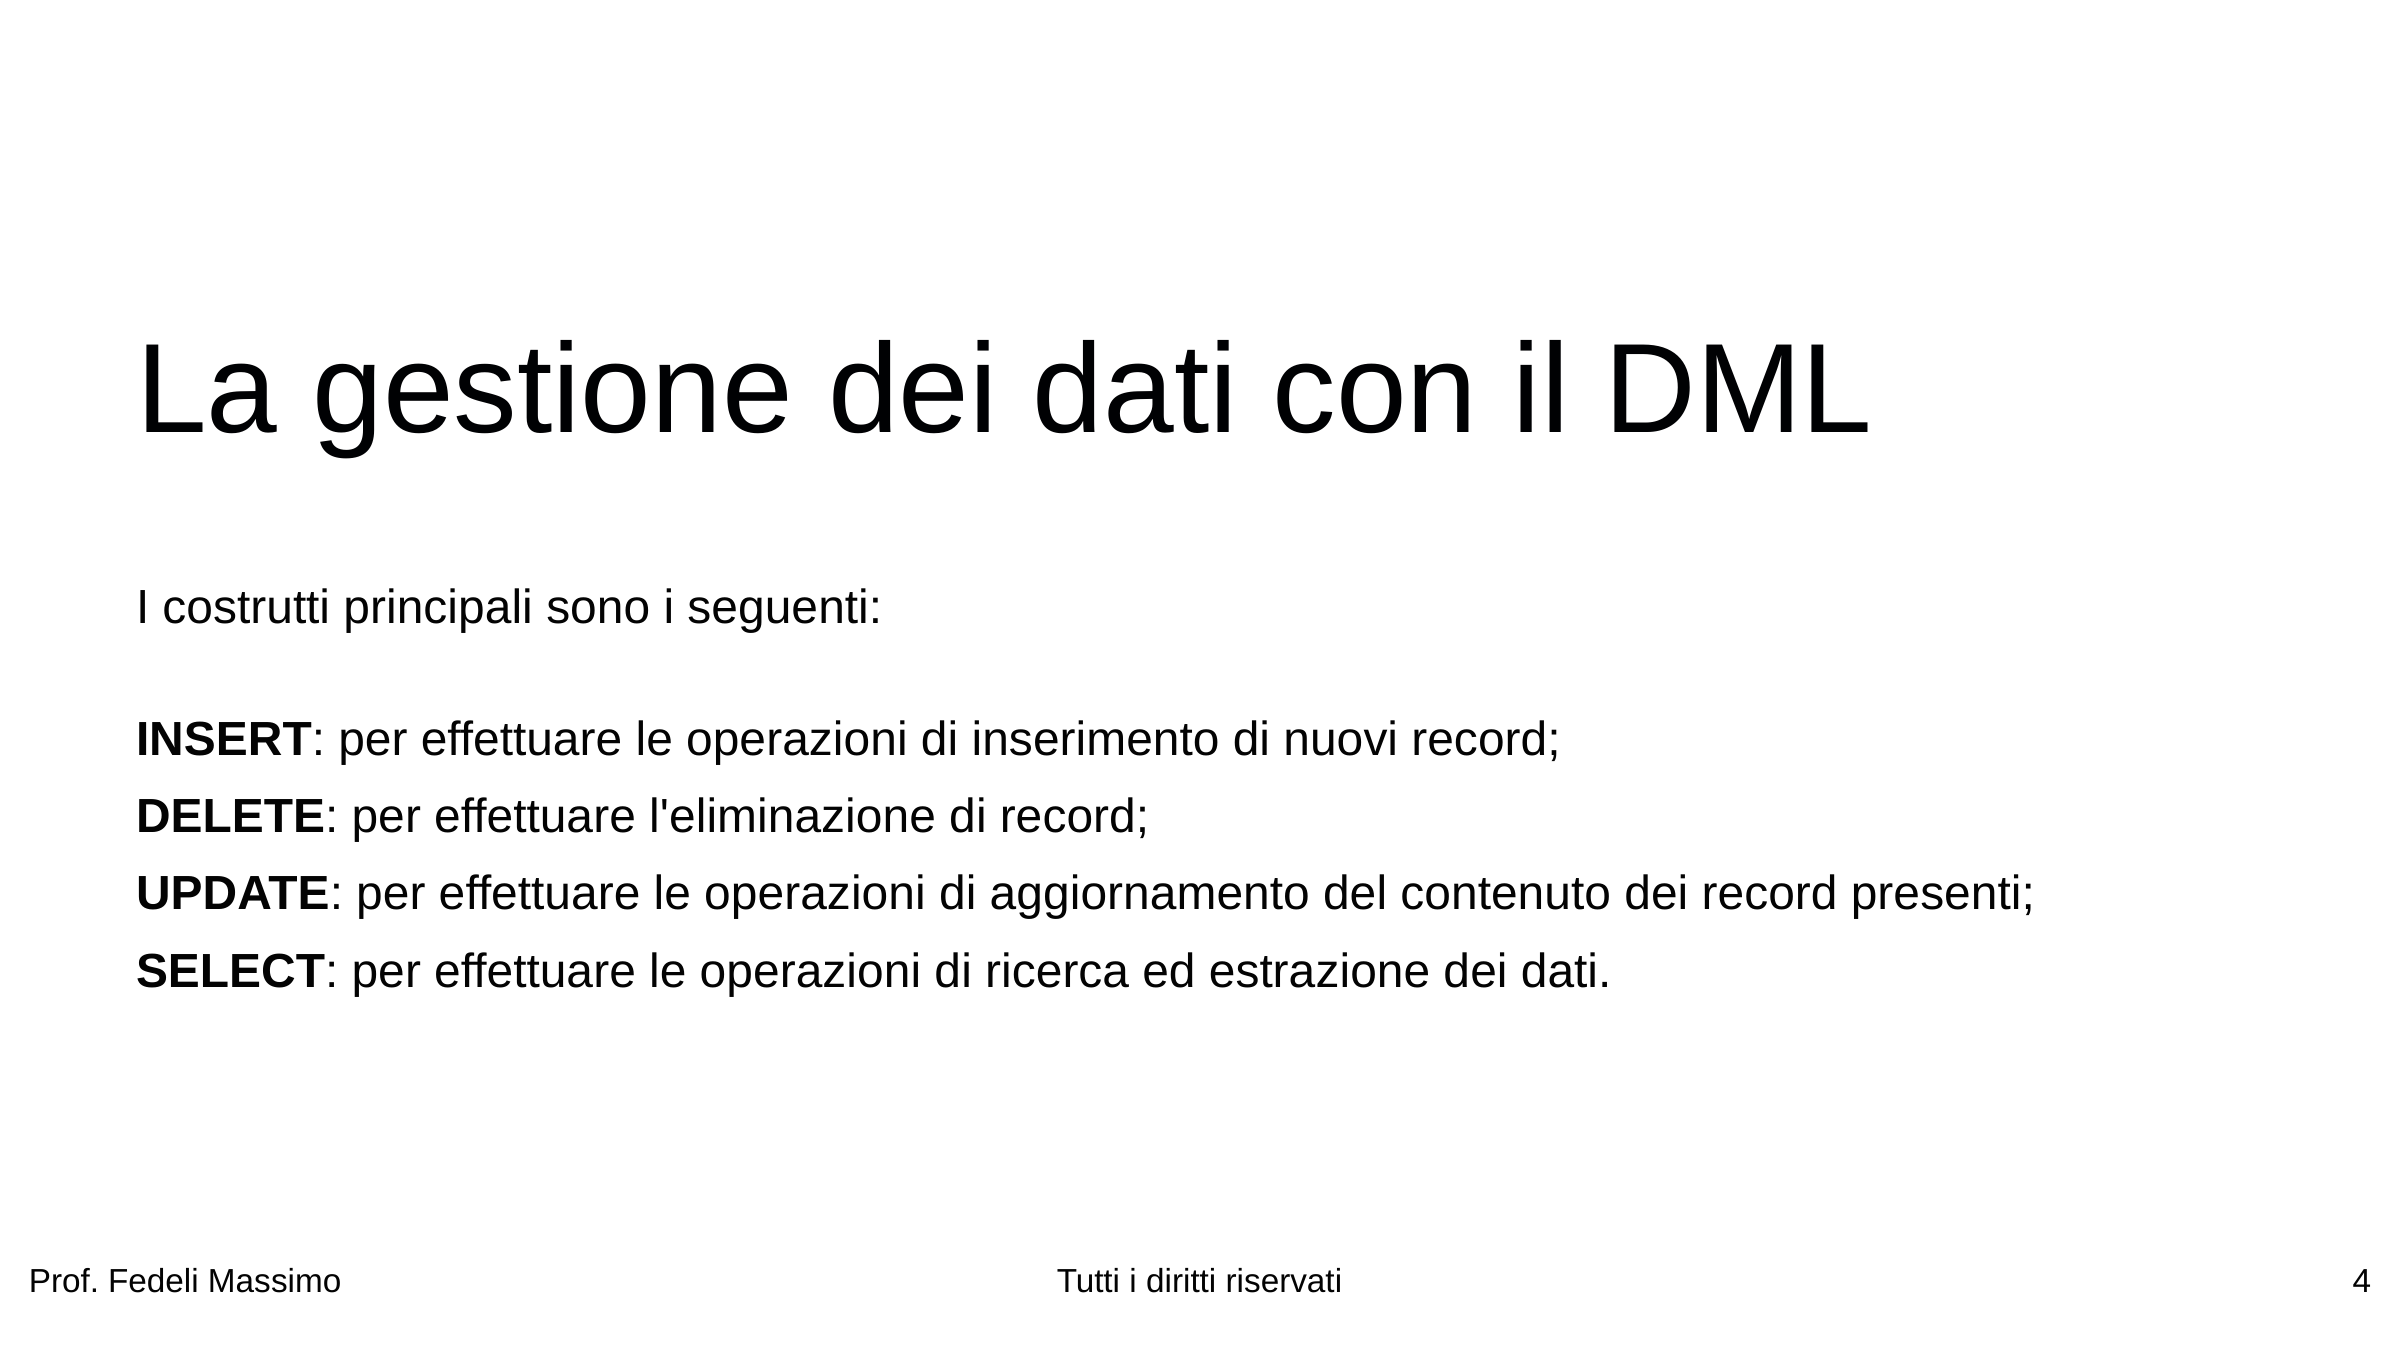

La gestione dei dati con il DML
I costrutti principali sono i seguenti:
INSERT: per effettuare le operazioni di inserimento di nuovi record;
DELETE: per effettuare l'eliminazione di record;
UPDATE: per effettuare le operazioni di aggiornamento del contenuto dei record presenti;
SELECT: per effettuare le operazioni di ricerca ed estrazione dei dati.
Prof. Fedeli Massimo
Tutti i diritti riservati
4